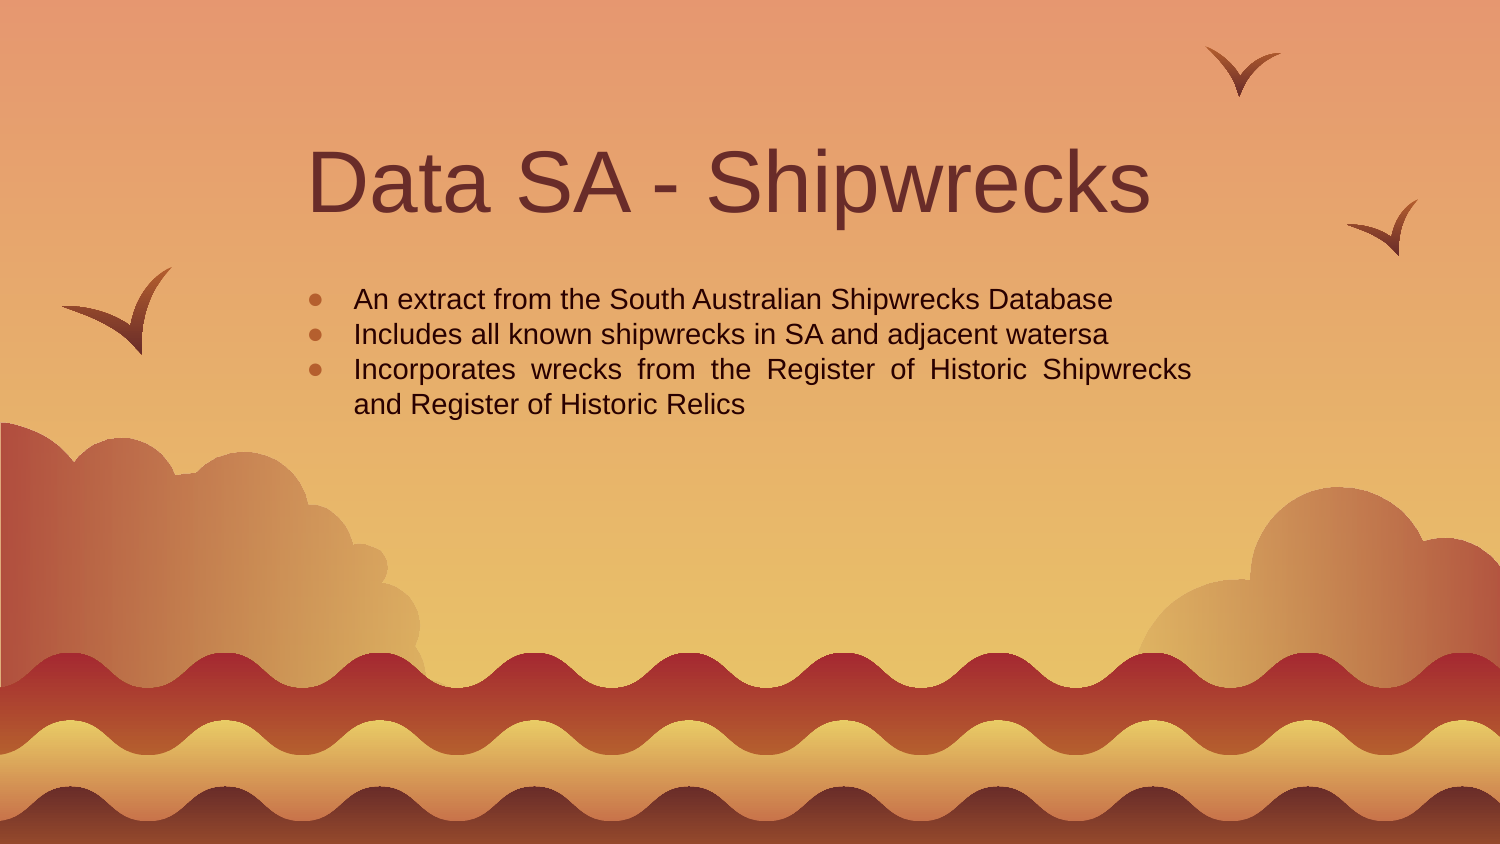

# Data SA - Shipwrecks

An extract from the South Australian Shipwrecks Database
Includes all known shipwrecks in SA and adjacent watersa
Incorporates wrecks from the Register of Historic Shipwrecks and Register of Historic Relics